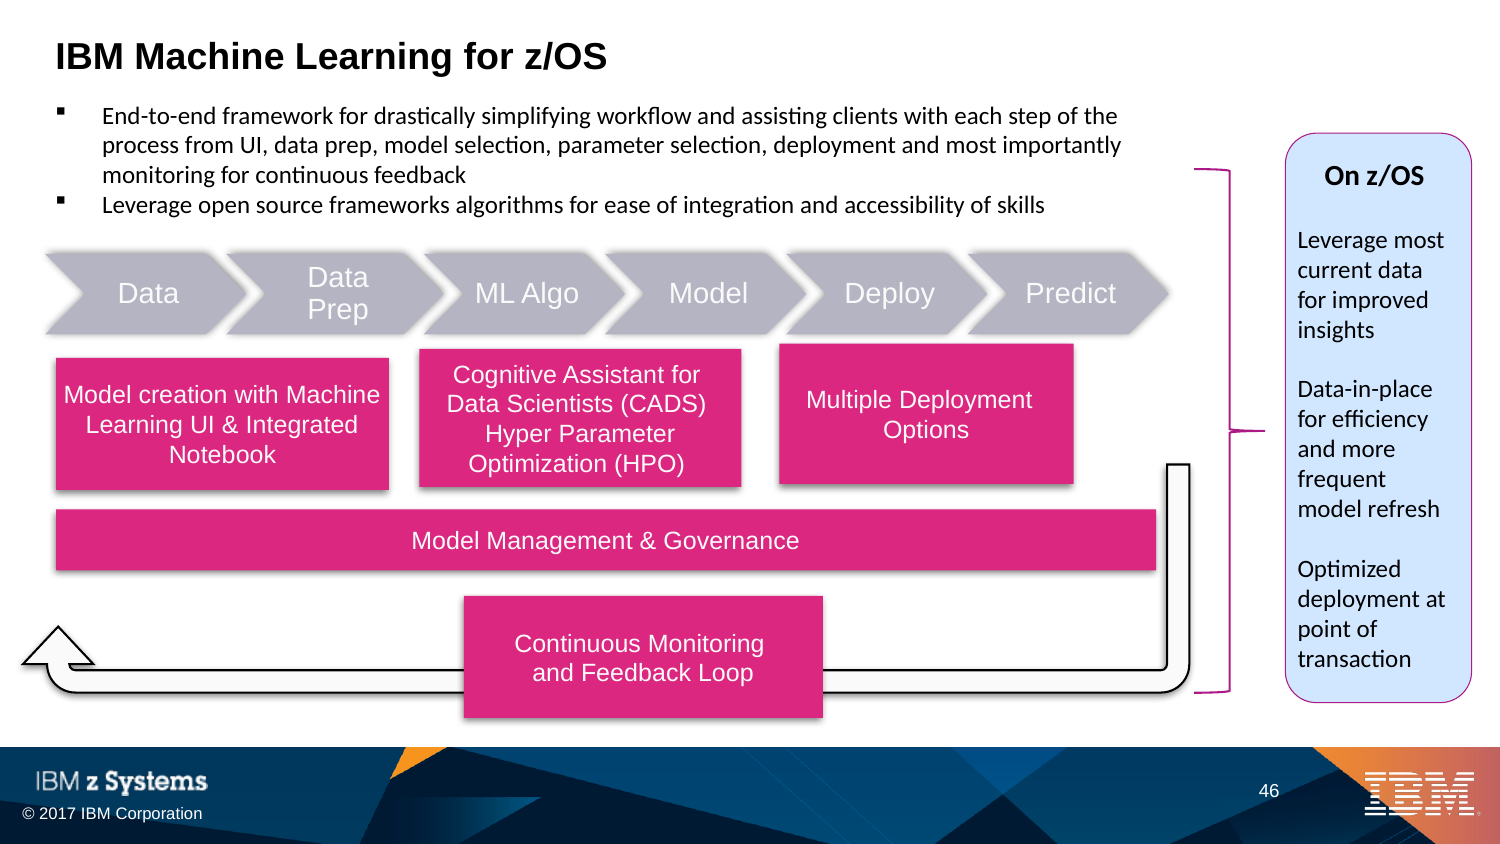

# IBM Machine Learning for z/OS
End-to-end framework for drastically simplifying workflow and assisting clients with each step of the process from UI, data prep, model selection, parameter selection, deployment and most importantly monitoring for continuous feedback
Leverage open source frameworks algorithms for ease of integration and accessibility of skills

Data
Data Prep
ML Algo
Model
Deploy
Predict
On z/OS

Leverage most current data for improved insights

Data-in-place for efficiency and more frequent model refresh

Optimized deployment at point of transaction

Multiple Deployment   Options
Cognitive Assistant for
Data Scientists (CADS)
Hyper Parameter Optimization (HPO)
Model creation with Machine Learning UI & Integrated Notebook

Model Management & Governance
Continuous Monitoring
and Feedback Loop